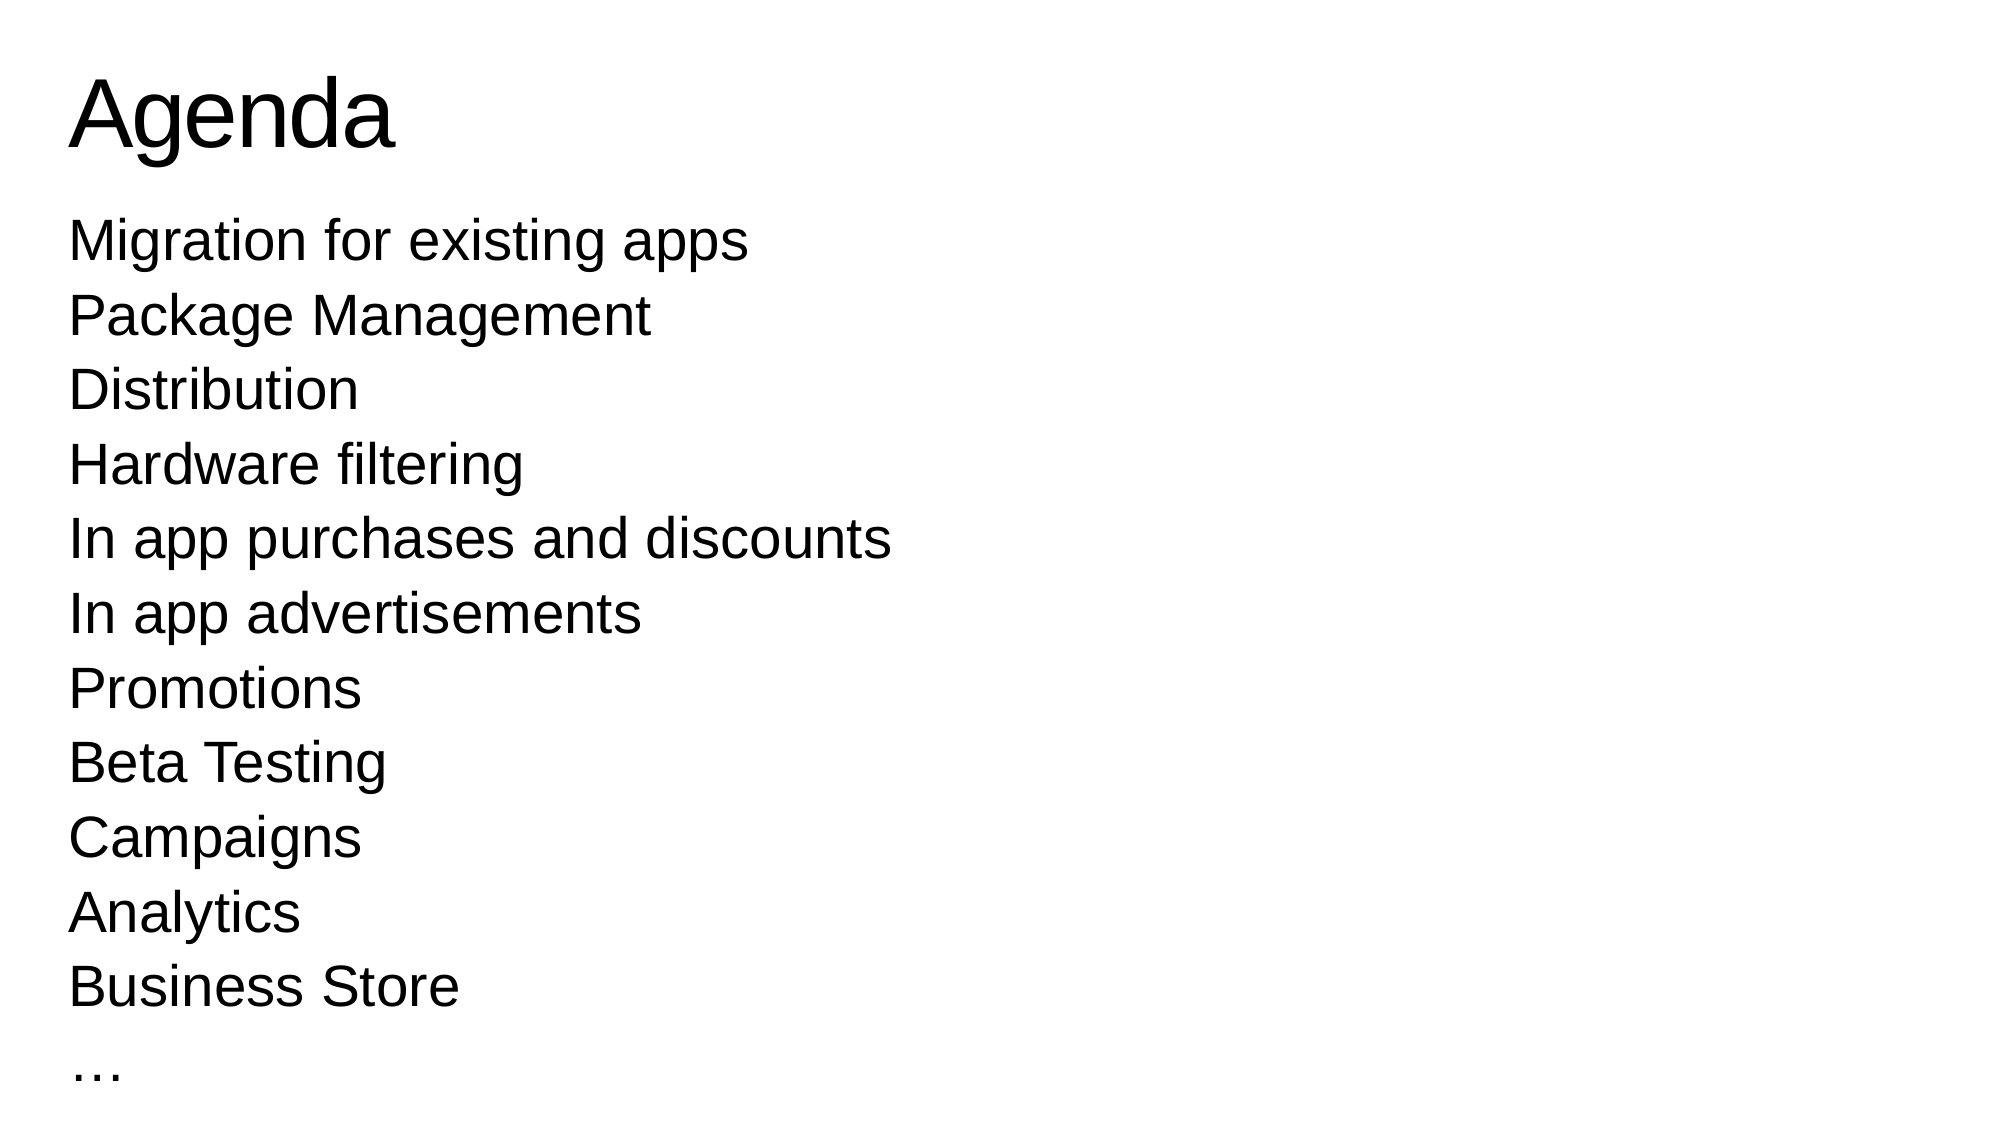

# Agenda
Migration for existing apps
Package Management
Distribution
Hardware filtering
In app purchases and discounts
In app advertisements
Promotions
Beta Testing
Campaigns
Analytics
Business Store
…